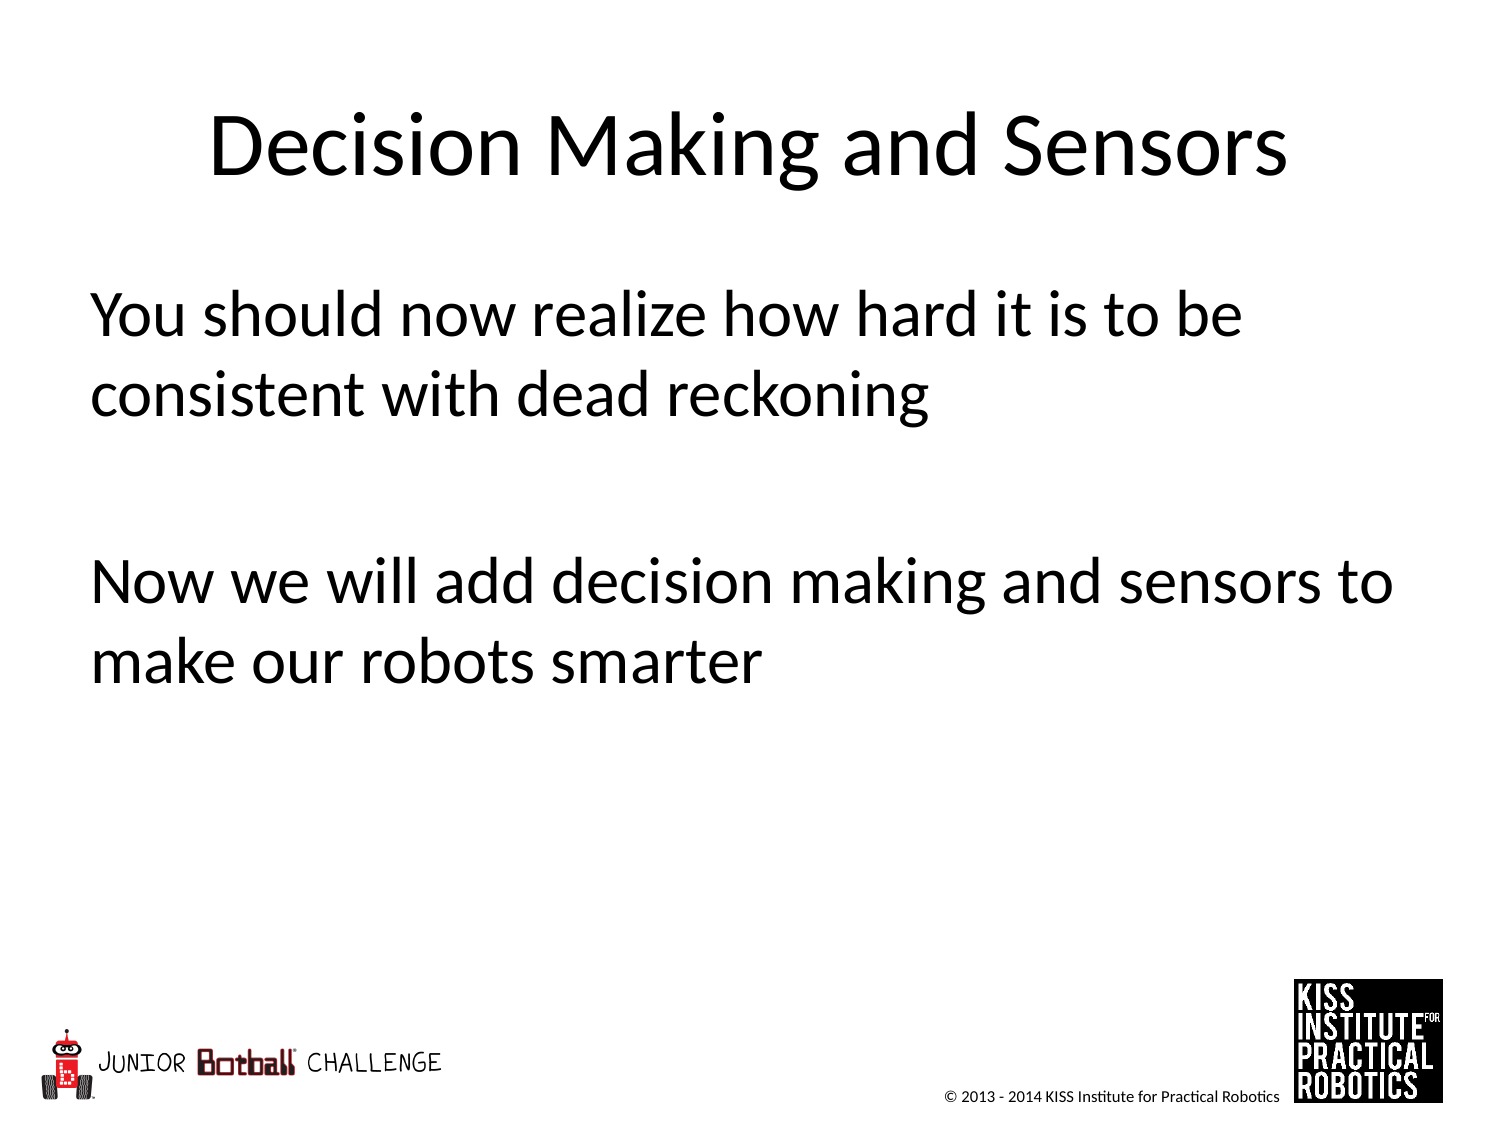

# Decision Making and Sensors
You should now realize how hard it is to be consistent with dead reckoning

Now we will add decision making and sensors to make our robots smarter